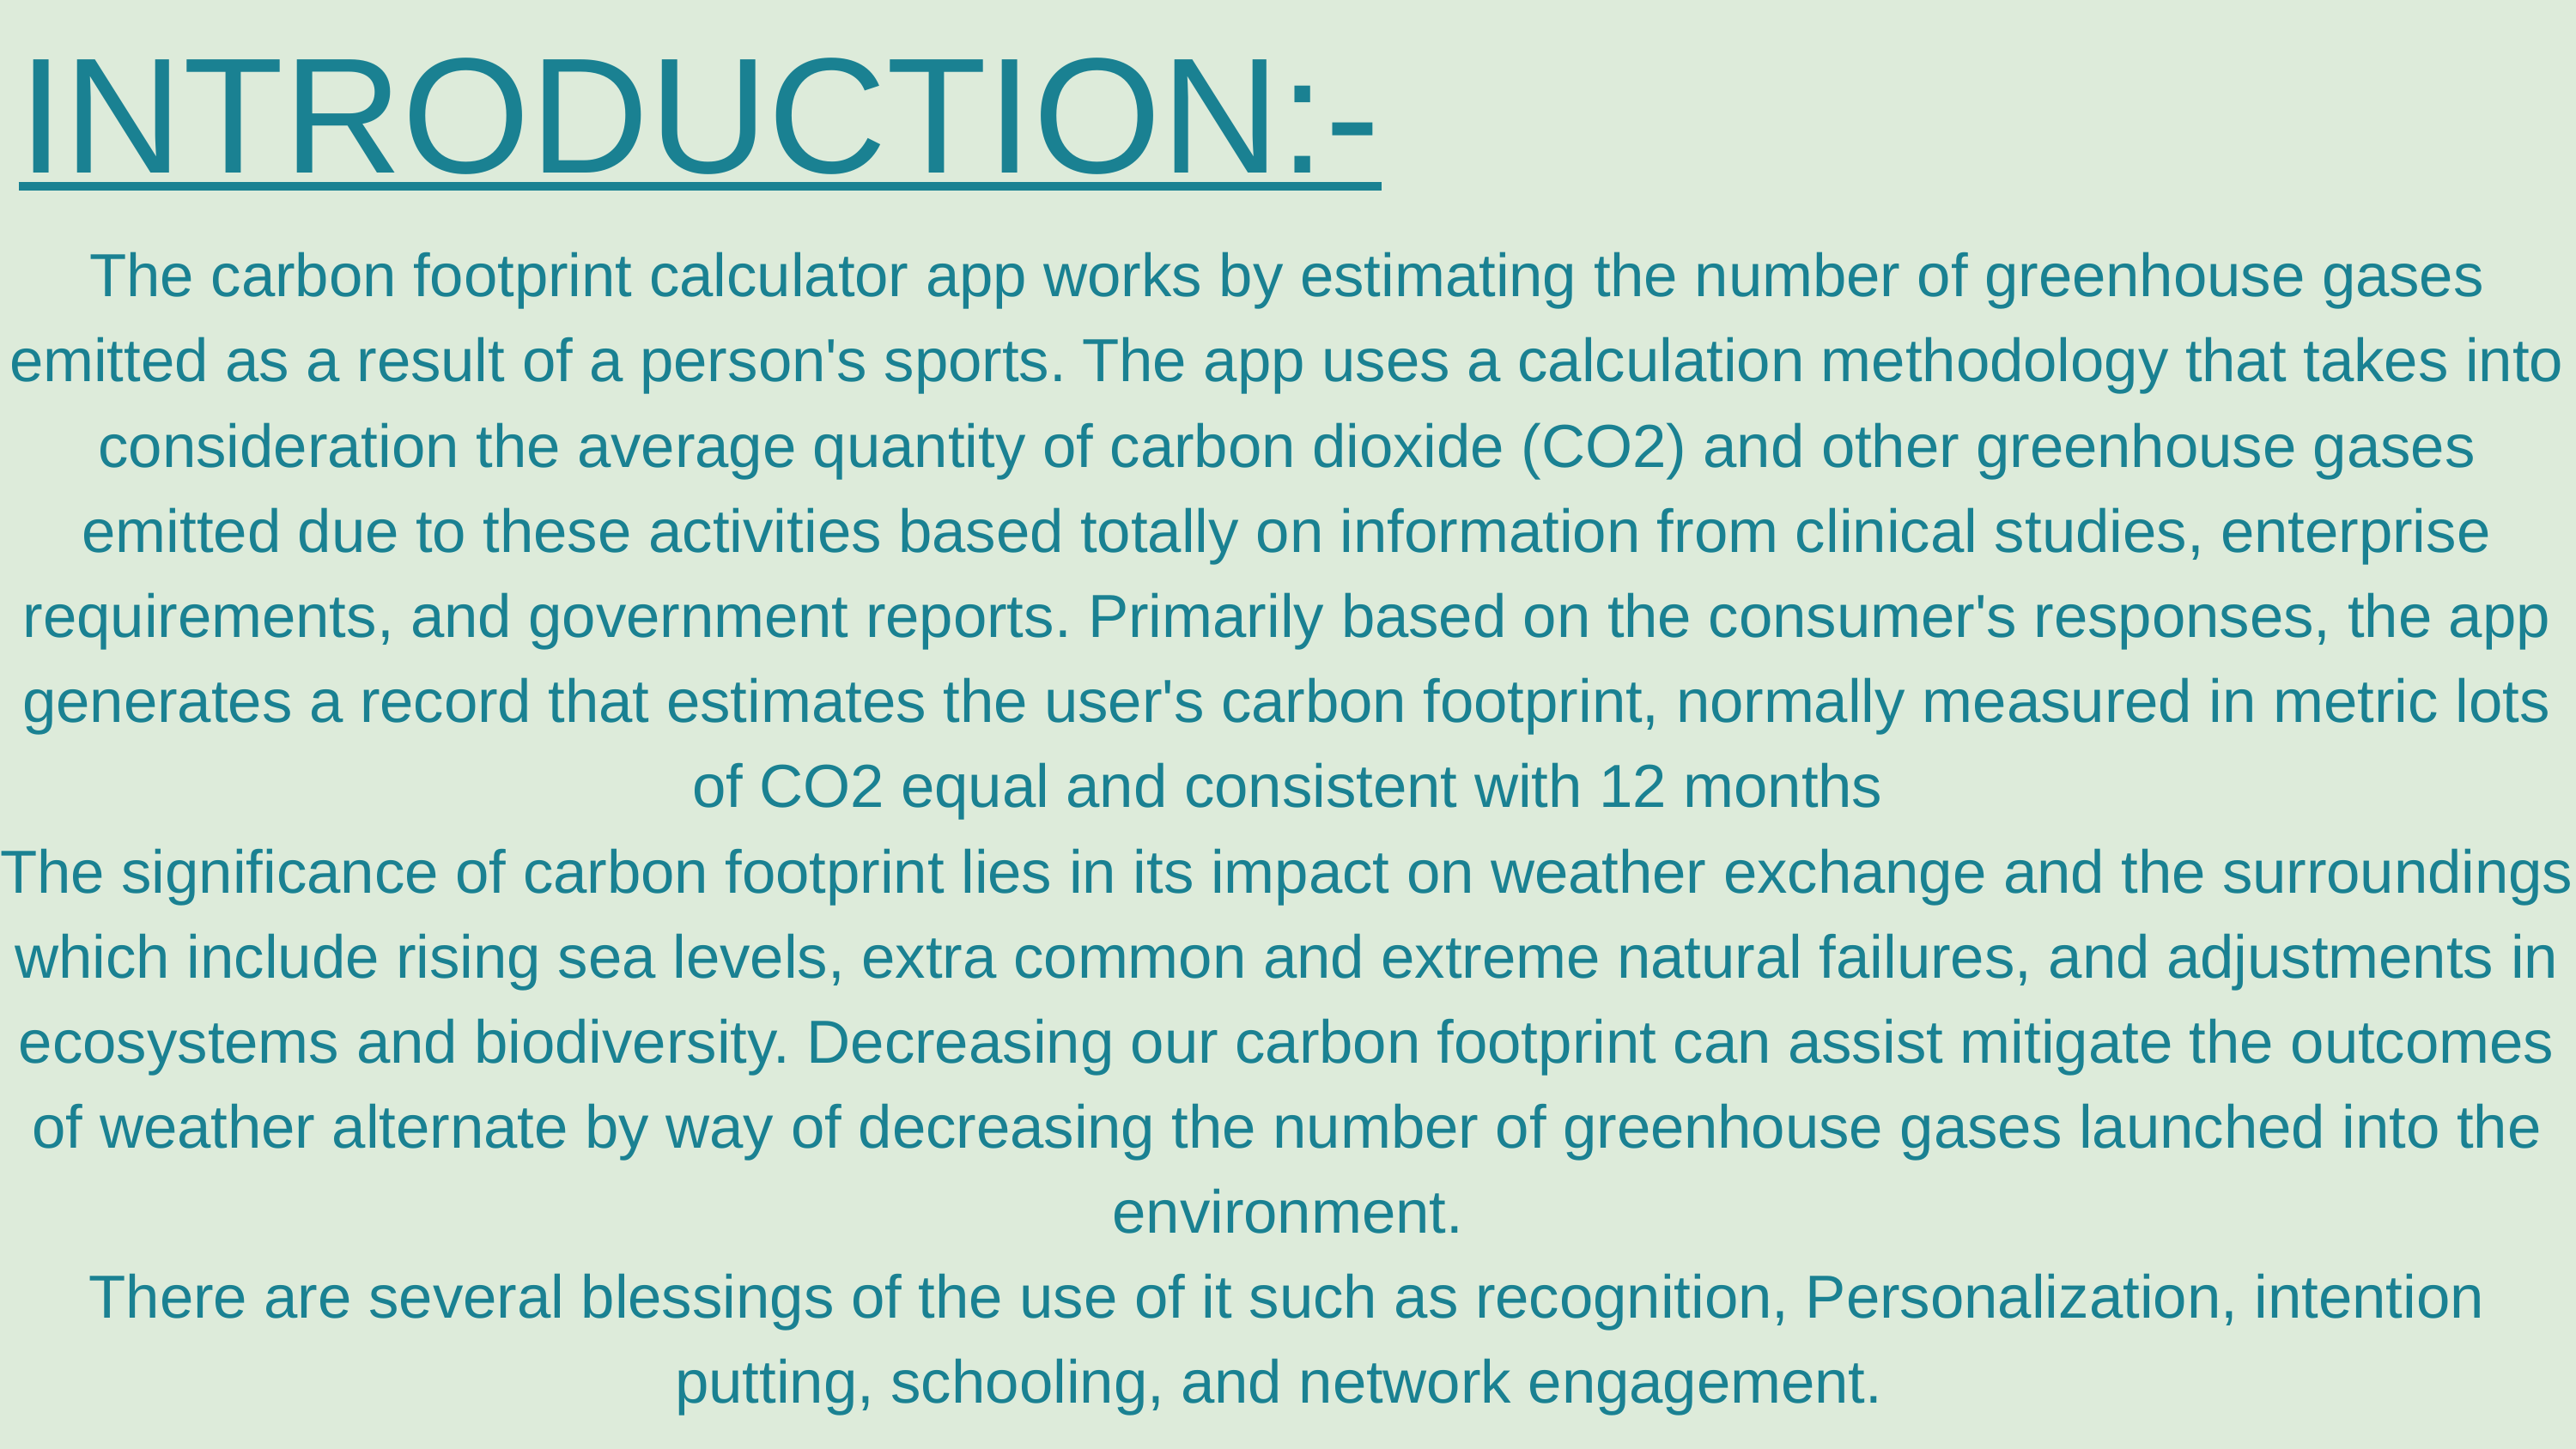

INTRODUCTION:-
The carbon footprint calculator app works by estimating the number of greenhouse gases emitted as a result of a person's sports. The app uses a calculation methodology that takes into consideration the average quantity of carbon dioxide (CO2) and other greenhouse gases emitted due to these activities based totally on information from clinical studies, enterprise requirements, and government reports. Primarily based on the consumer's responses, the app generates a record that estimates the user's carbon footprint, normally measured in metric lots of CO2 equal and consistent with 12 months
The significance of carbon footprint lies in its impact on weather exchange and the surroundings which include rising sea levels, extra common and extreme natural failures, and adjustments in ecosystems and biodiversity. Decreasing our carbon footprint can assist mitigate the outcomes of weather alternate by way of decreasing the number of greenhouse gases launched into the environment.
There are several blessings of the use of it such as recognition, Personalization, intention putting, schooling, and network engagement.